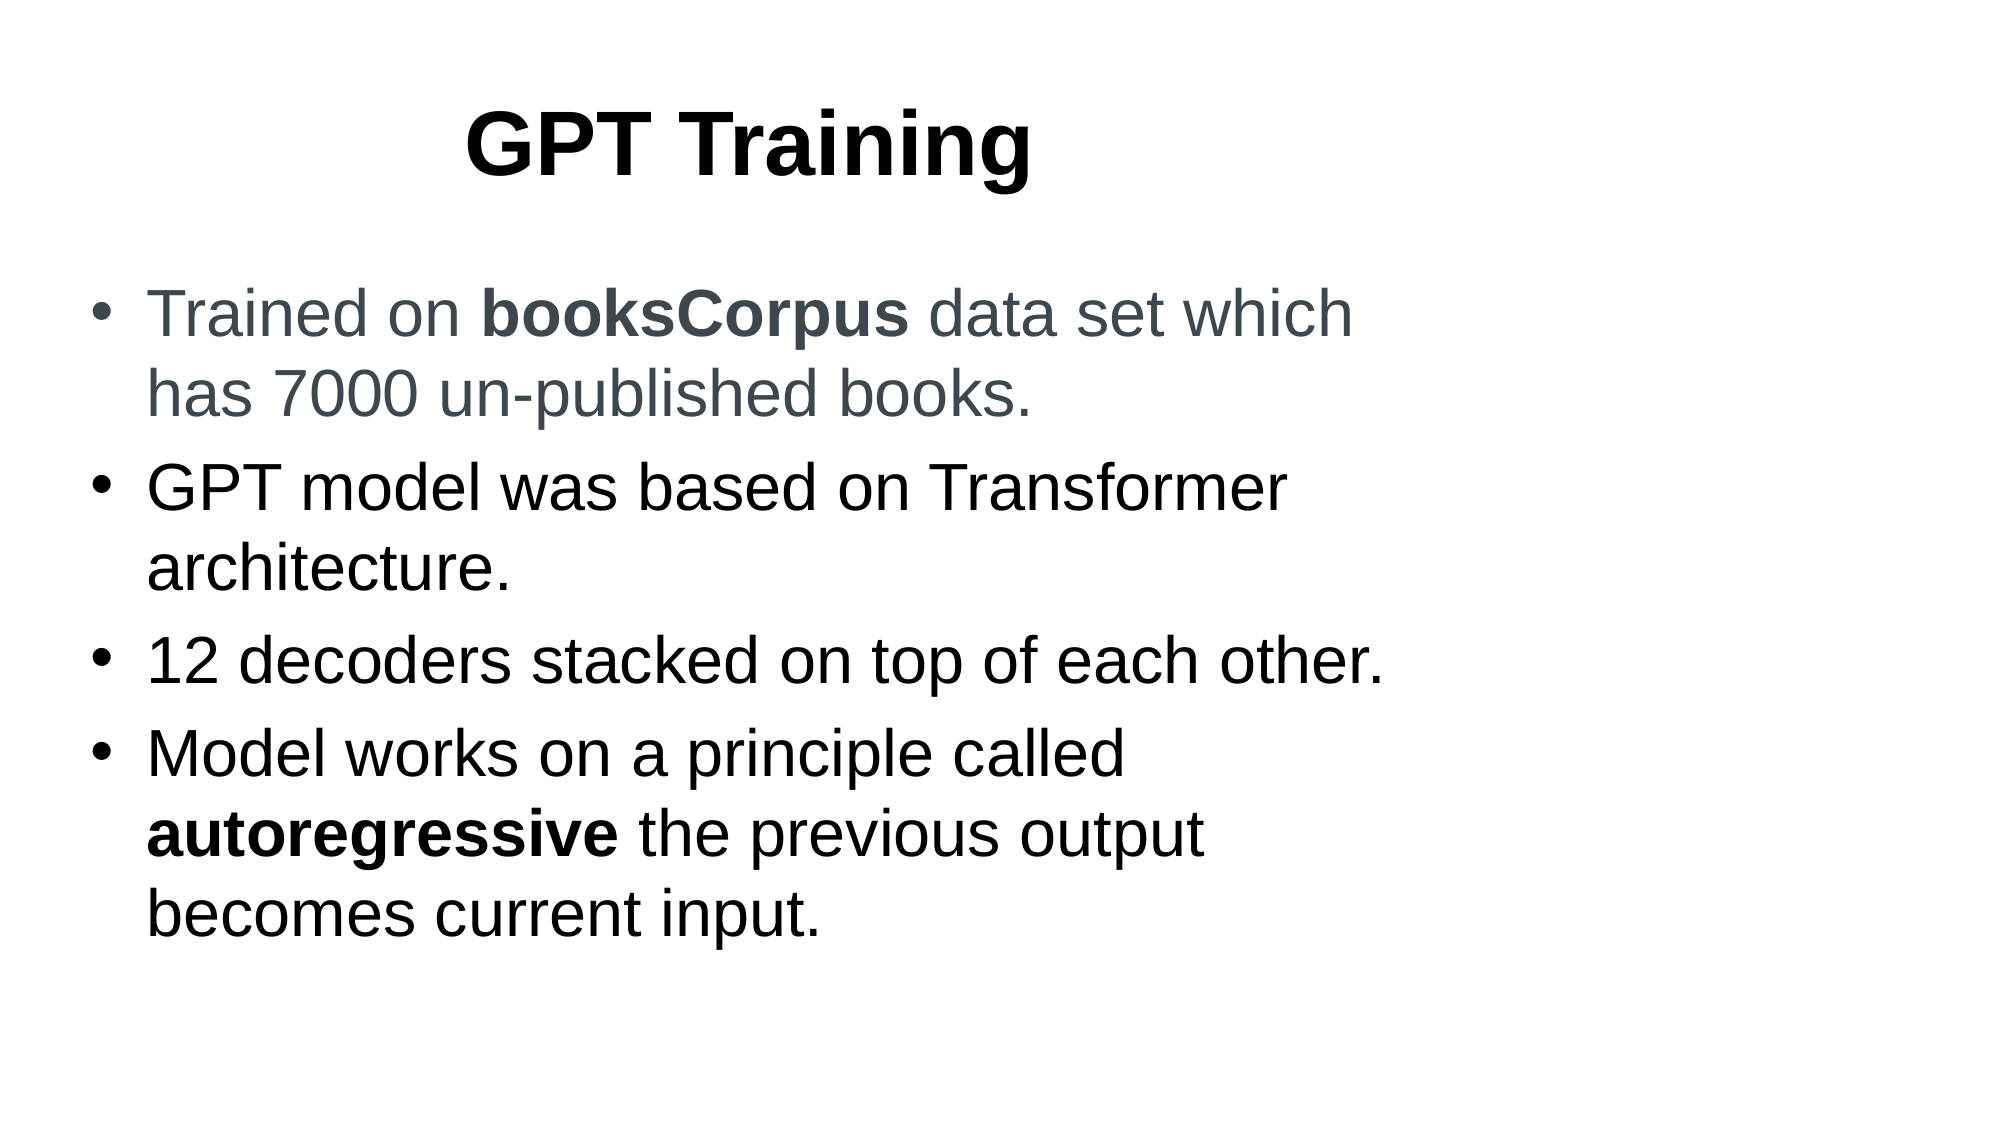

# GPT Training
Trained on booksCorpus data set which has 7000 un-published books.
GPT model was based on Transformer architecture.
12 decoders stacked on top of each other.
Model works on a principle called autoregressive the previous output becomes current input.